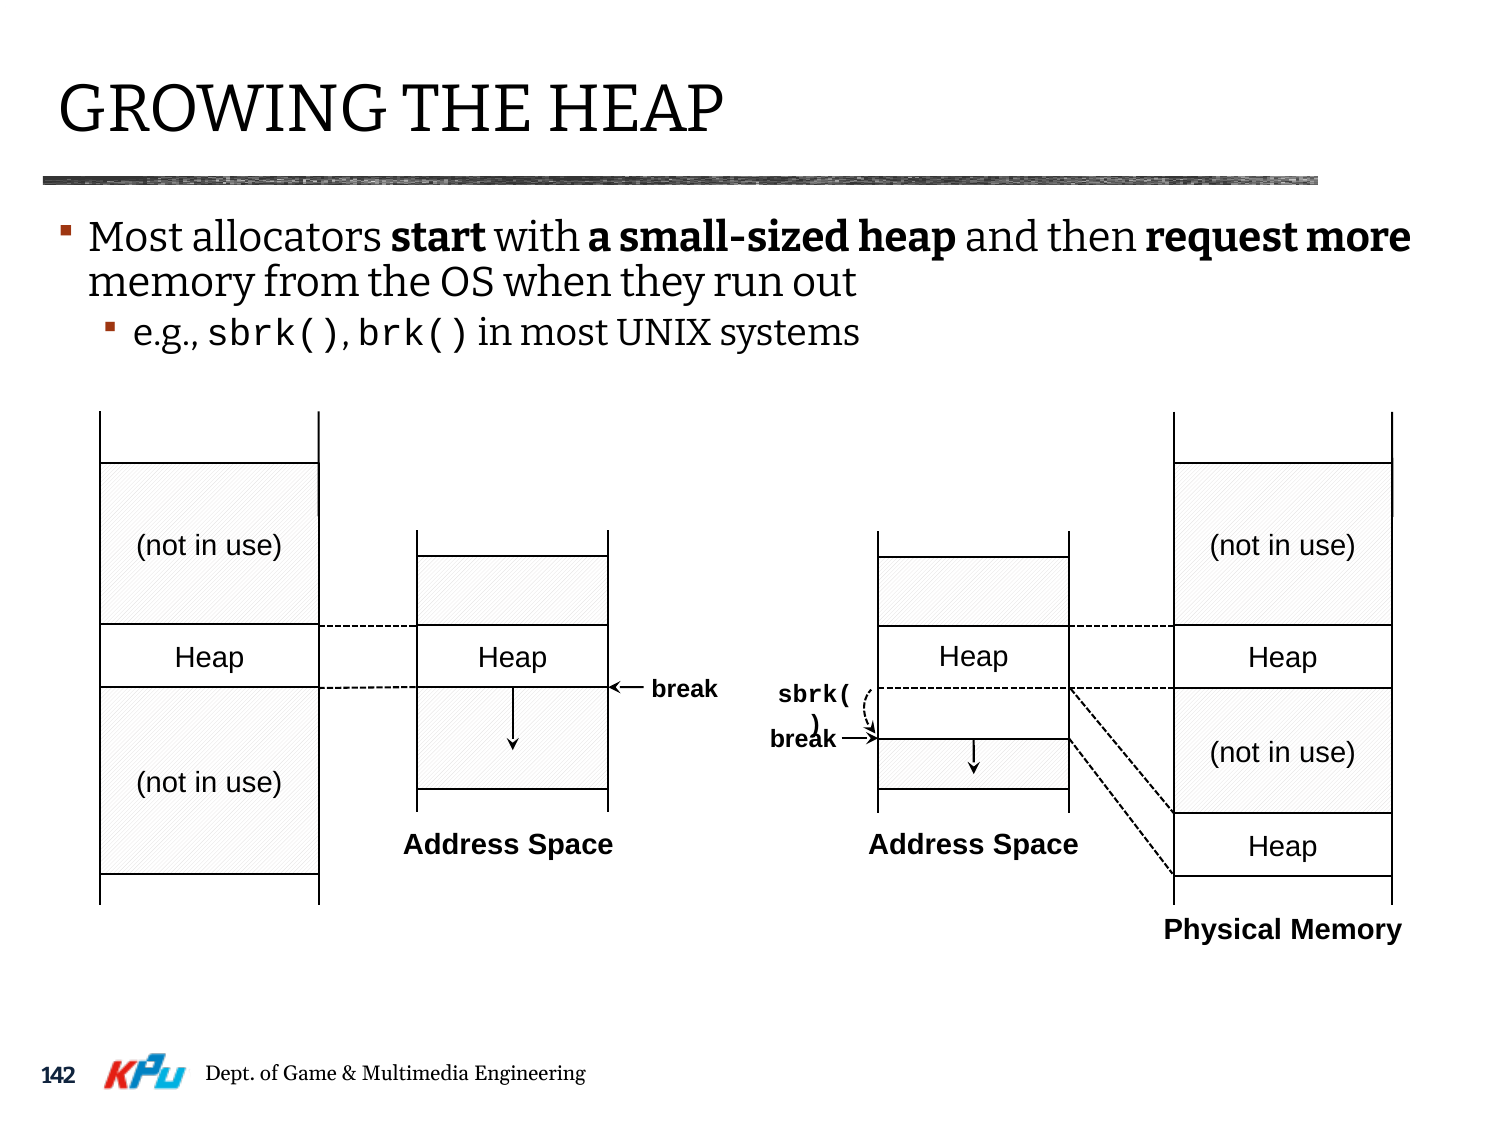

# Growing The Heap
Most allocators start with a small-sized heap and then request more memory from the OS when they run out
e.g., sbrk(), brk() in most UNIX systems
(not in use)
Heap
(not in use)
(not in use)
Heap
(not in use)

Heap

Heap

break
sbrk()

break
Heap
Address Space
Address Space
Physical Memory
Dept. of Game & Multimedia Engineering
142